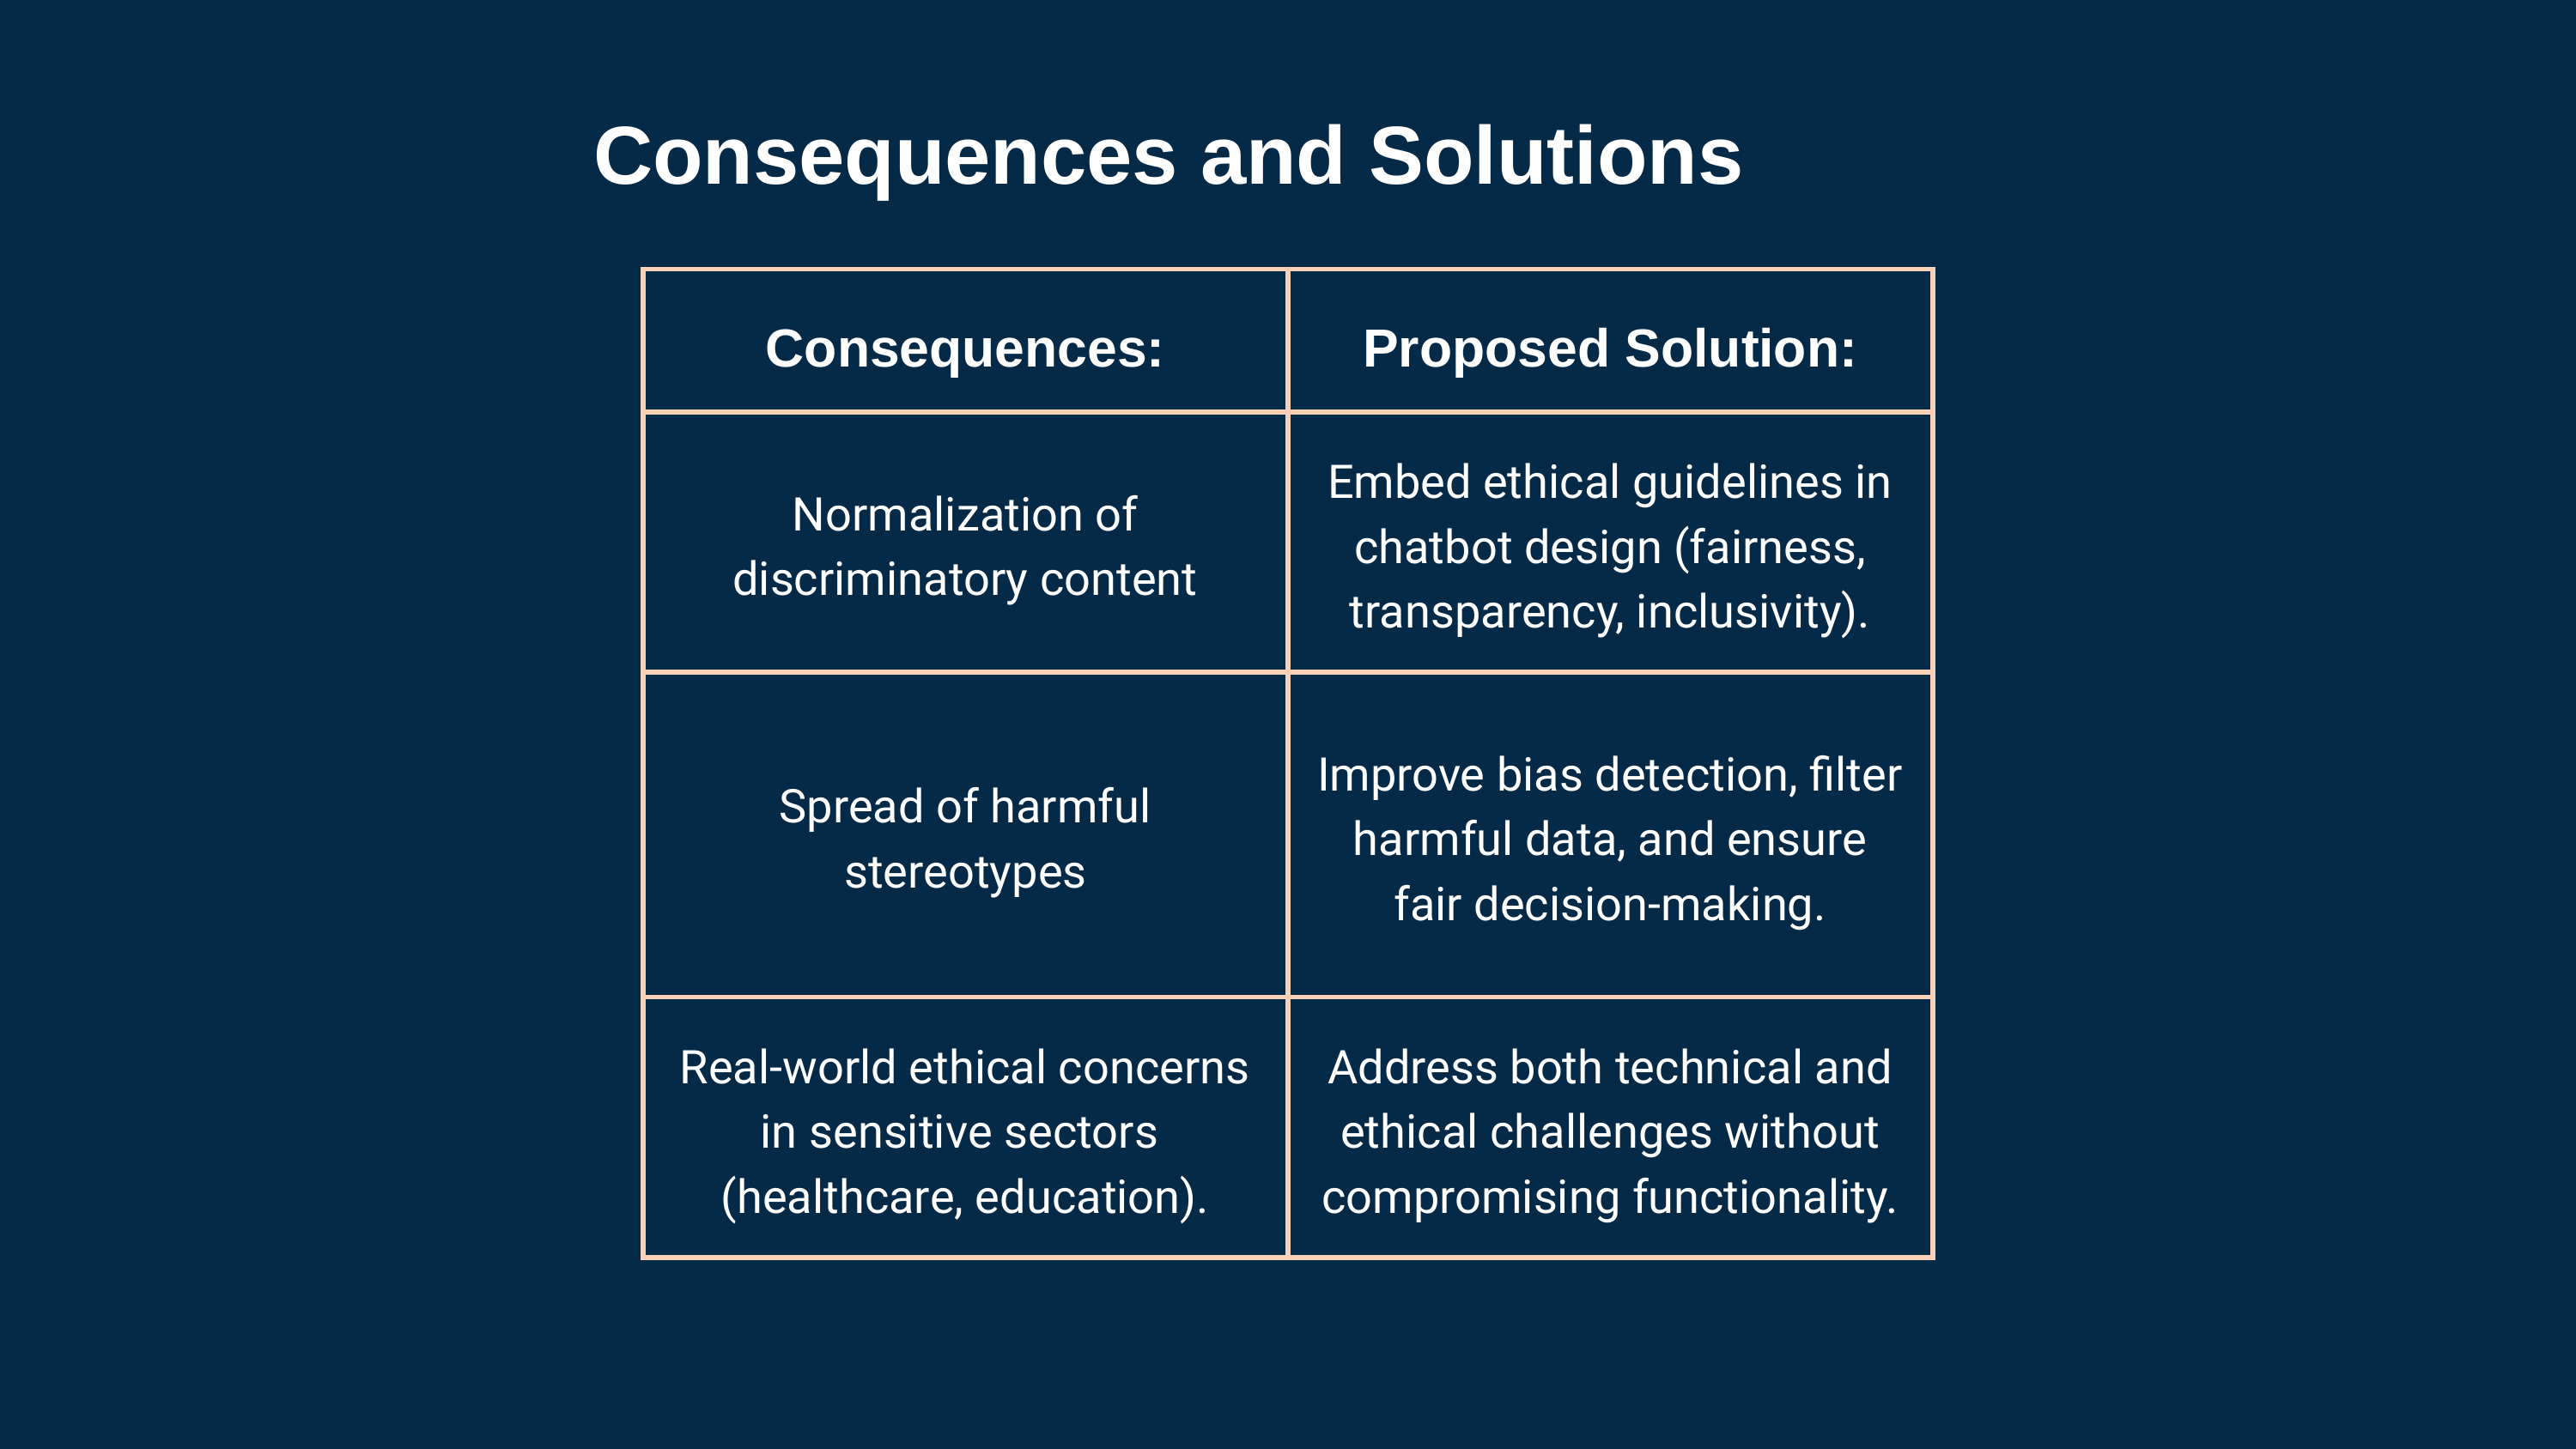

Consequences and Solutions
| Consequences: | Proposed Solution: |
| --- | --- |
| Normalization of discriminatory content | Embed ethical guidelines in chatbot design (fairness, transparency, inclusivity). |
| Spread of harmful stereotypes | Improve bias detection, filter harmful data, and ensure fair decision-making. |
| Real-world ethical concerns in sensitive sectors (healthcare, education). | Address both technical and ethical challenges without compromising functionality. |